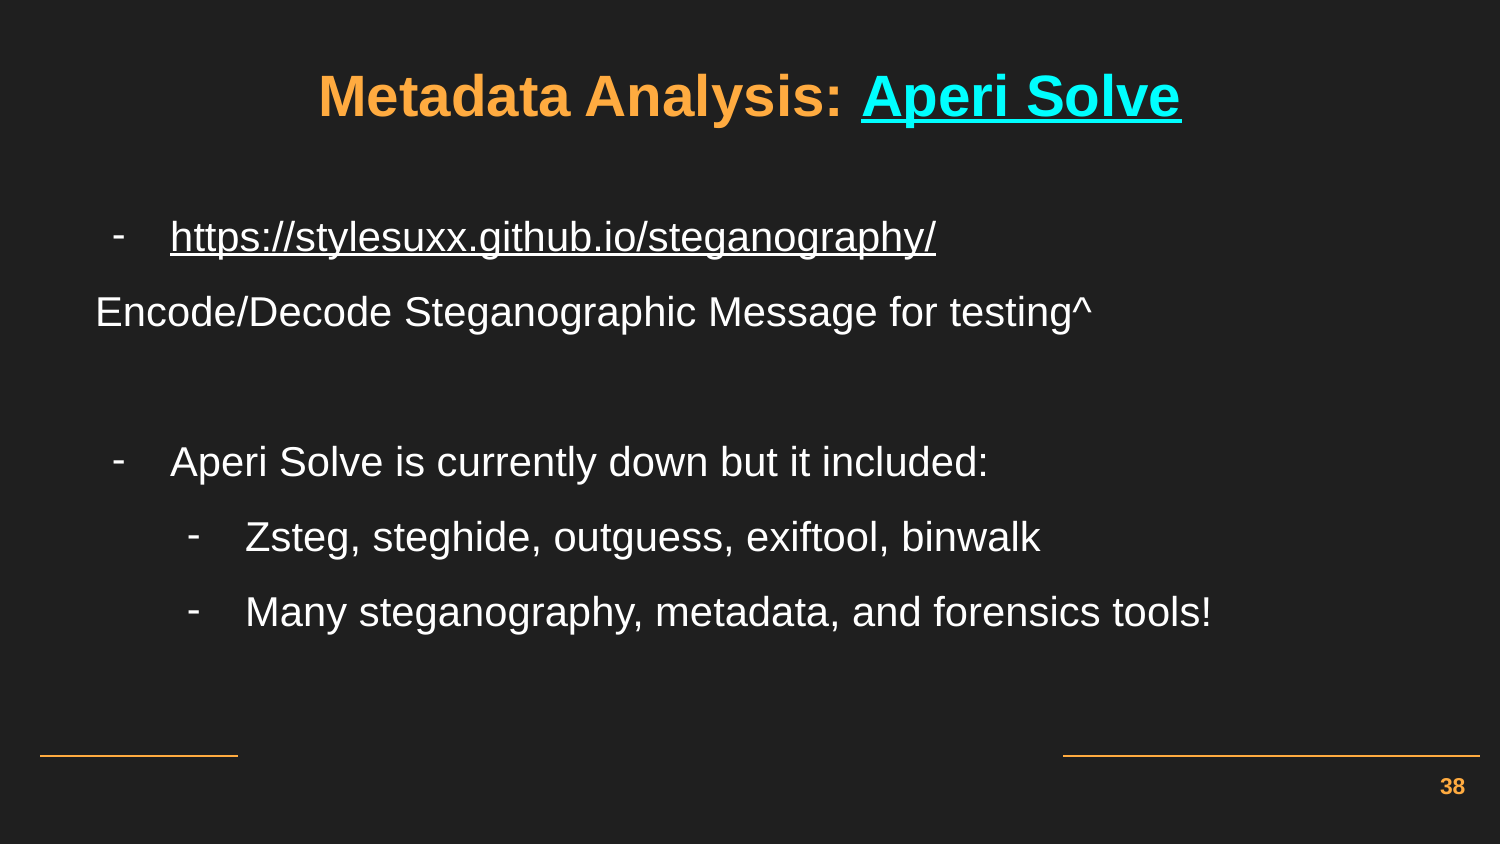

# Metadata Analysis: Aperi Solve

https://stylesuxx.github.io/steganography/
Encode/Decode Steganographic Message for testing^

Aperi Solve is currently down but it included:
Zsteg, steghide, outguess, exiftool, binwalk
Many steganography, metadata, and forensics tools!